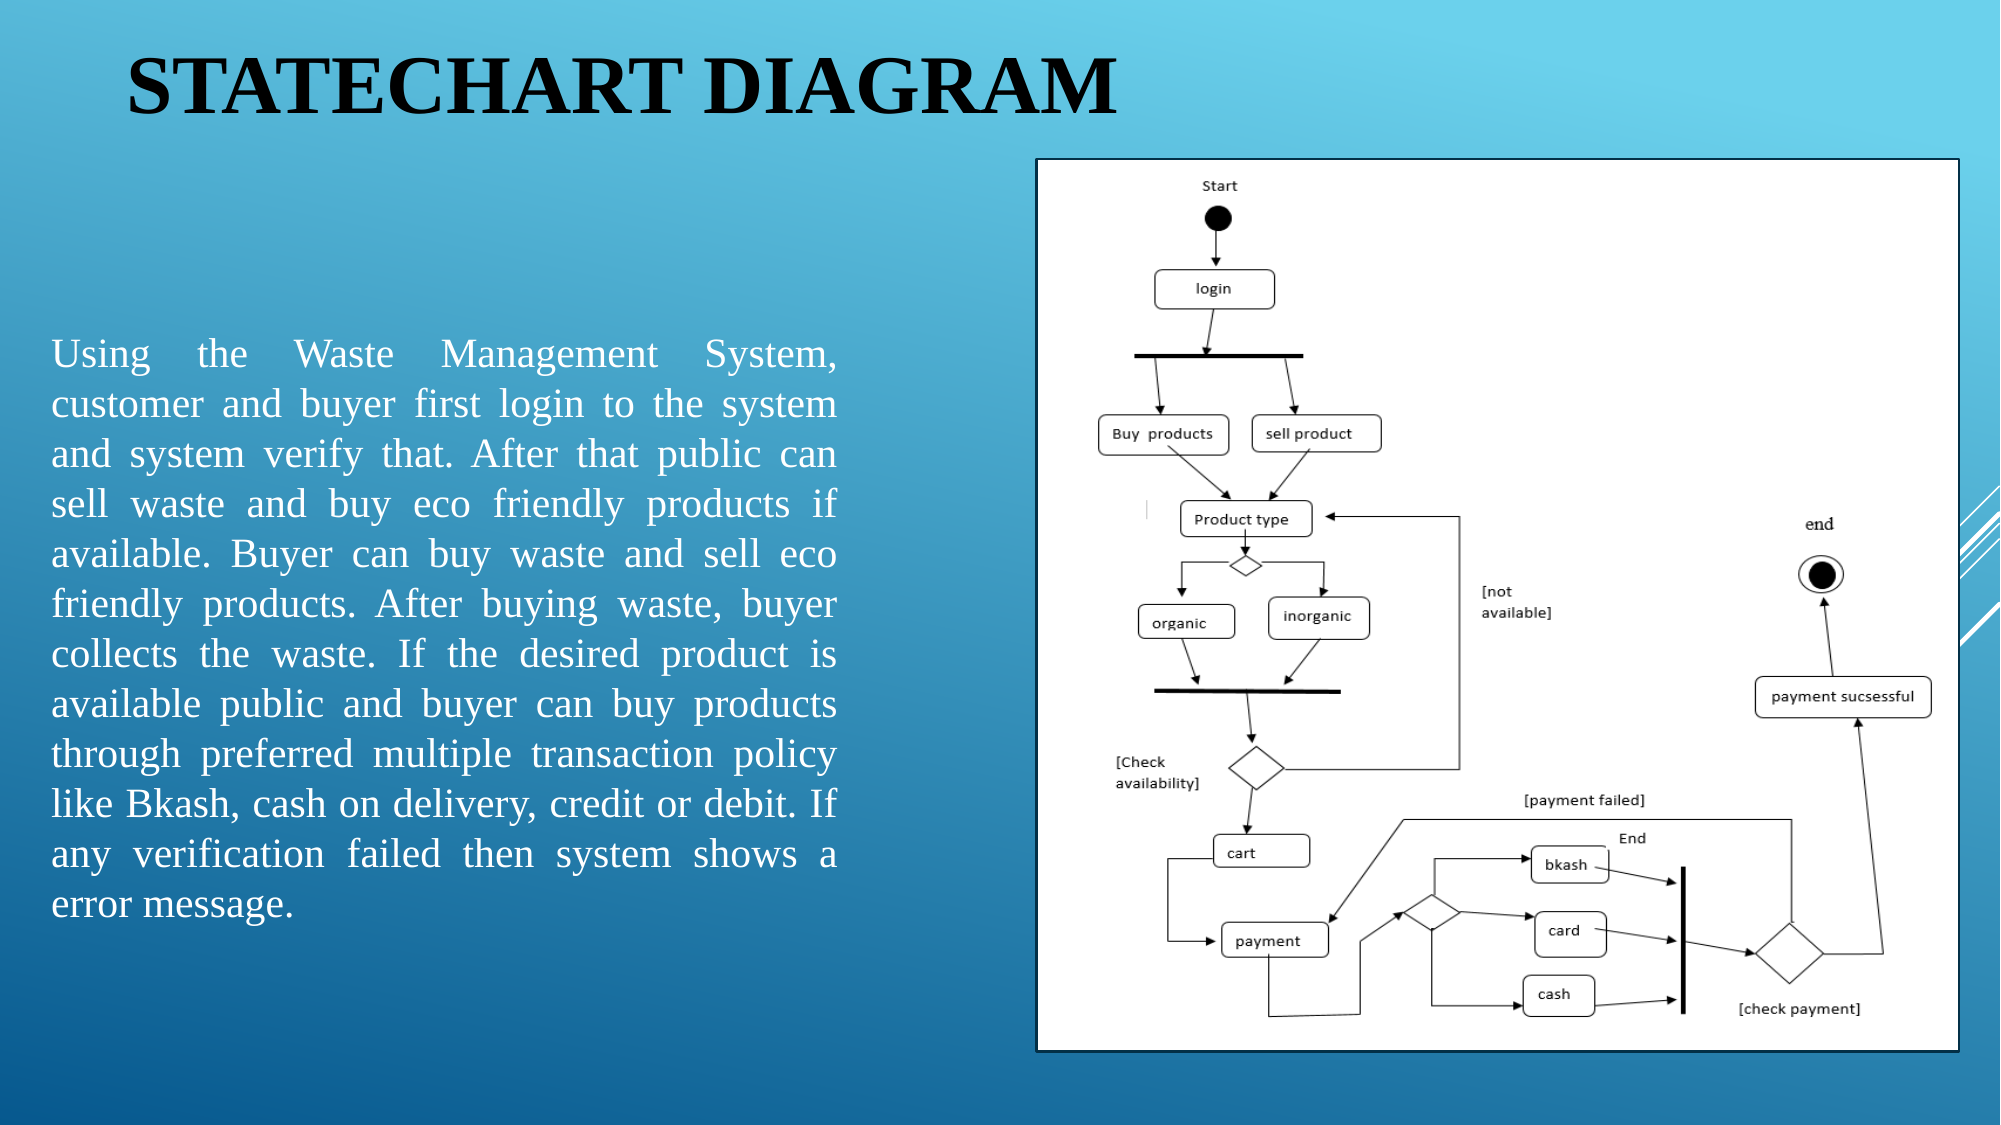

# STATECHART DIAGRAM

Using the Waste Management System, customer and buyer first login to the system and system verify that. After that public can sell waste and buy eco friendly products if available. Buyer can buy waste and sell eco friendly products. After buying waste, buyer collects the waste. If the desired product is available public and buyer can buy products through preferred multiple transaction policy like Bkash, cash on delivery, credit or debit. If any verification failed then system shows a error message.